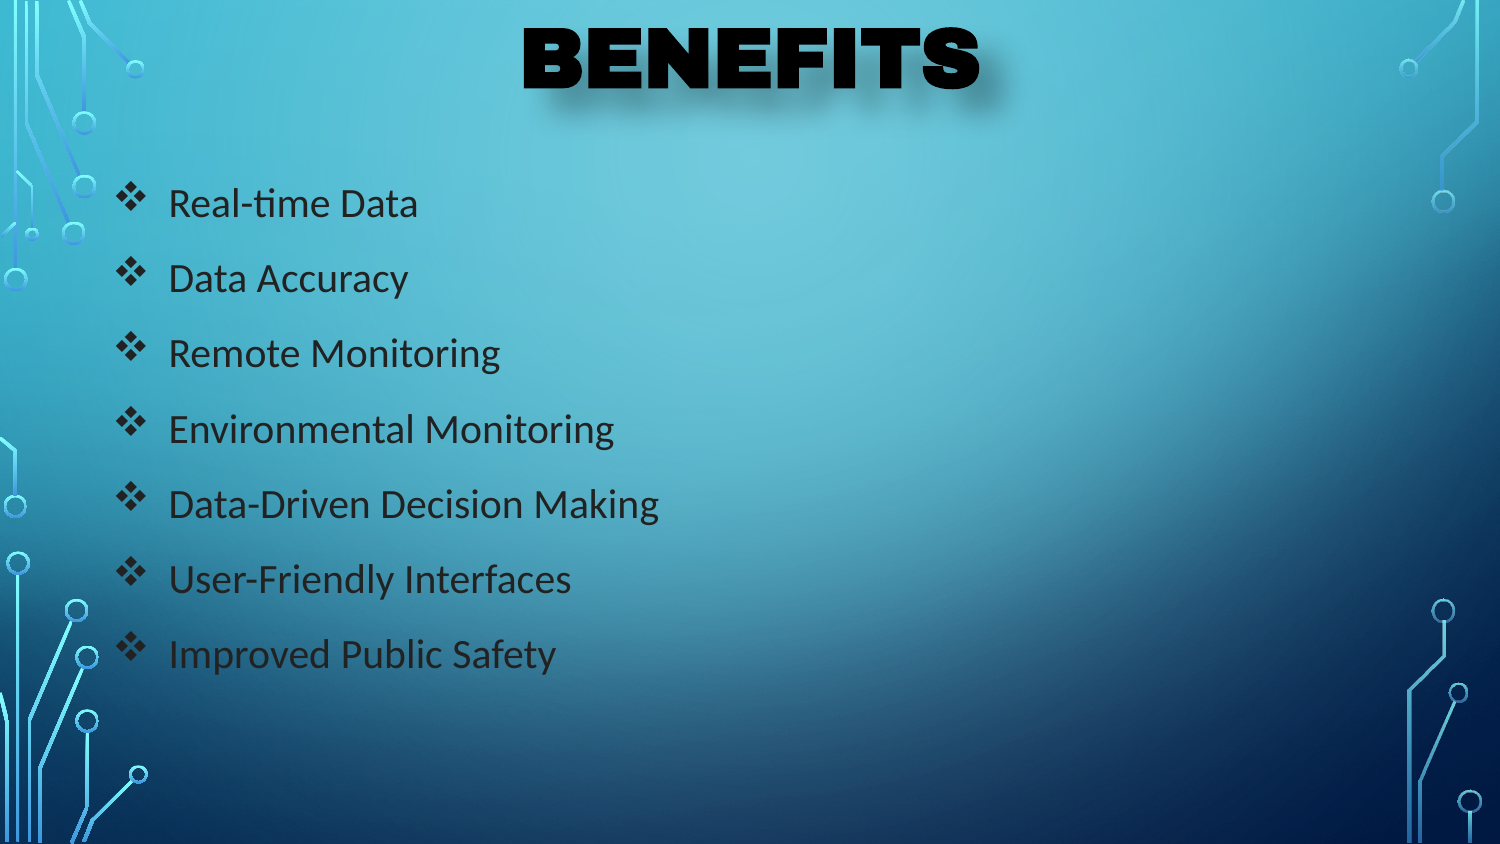

# BENEFITS
Real-time Data
Data Accuracy
Remote Monitoring
Environmental Monitoring
Data-Driven Decision Making
User-Friendly Interfaces
Improved Public Safety